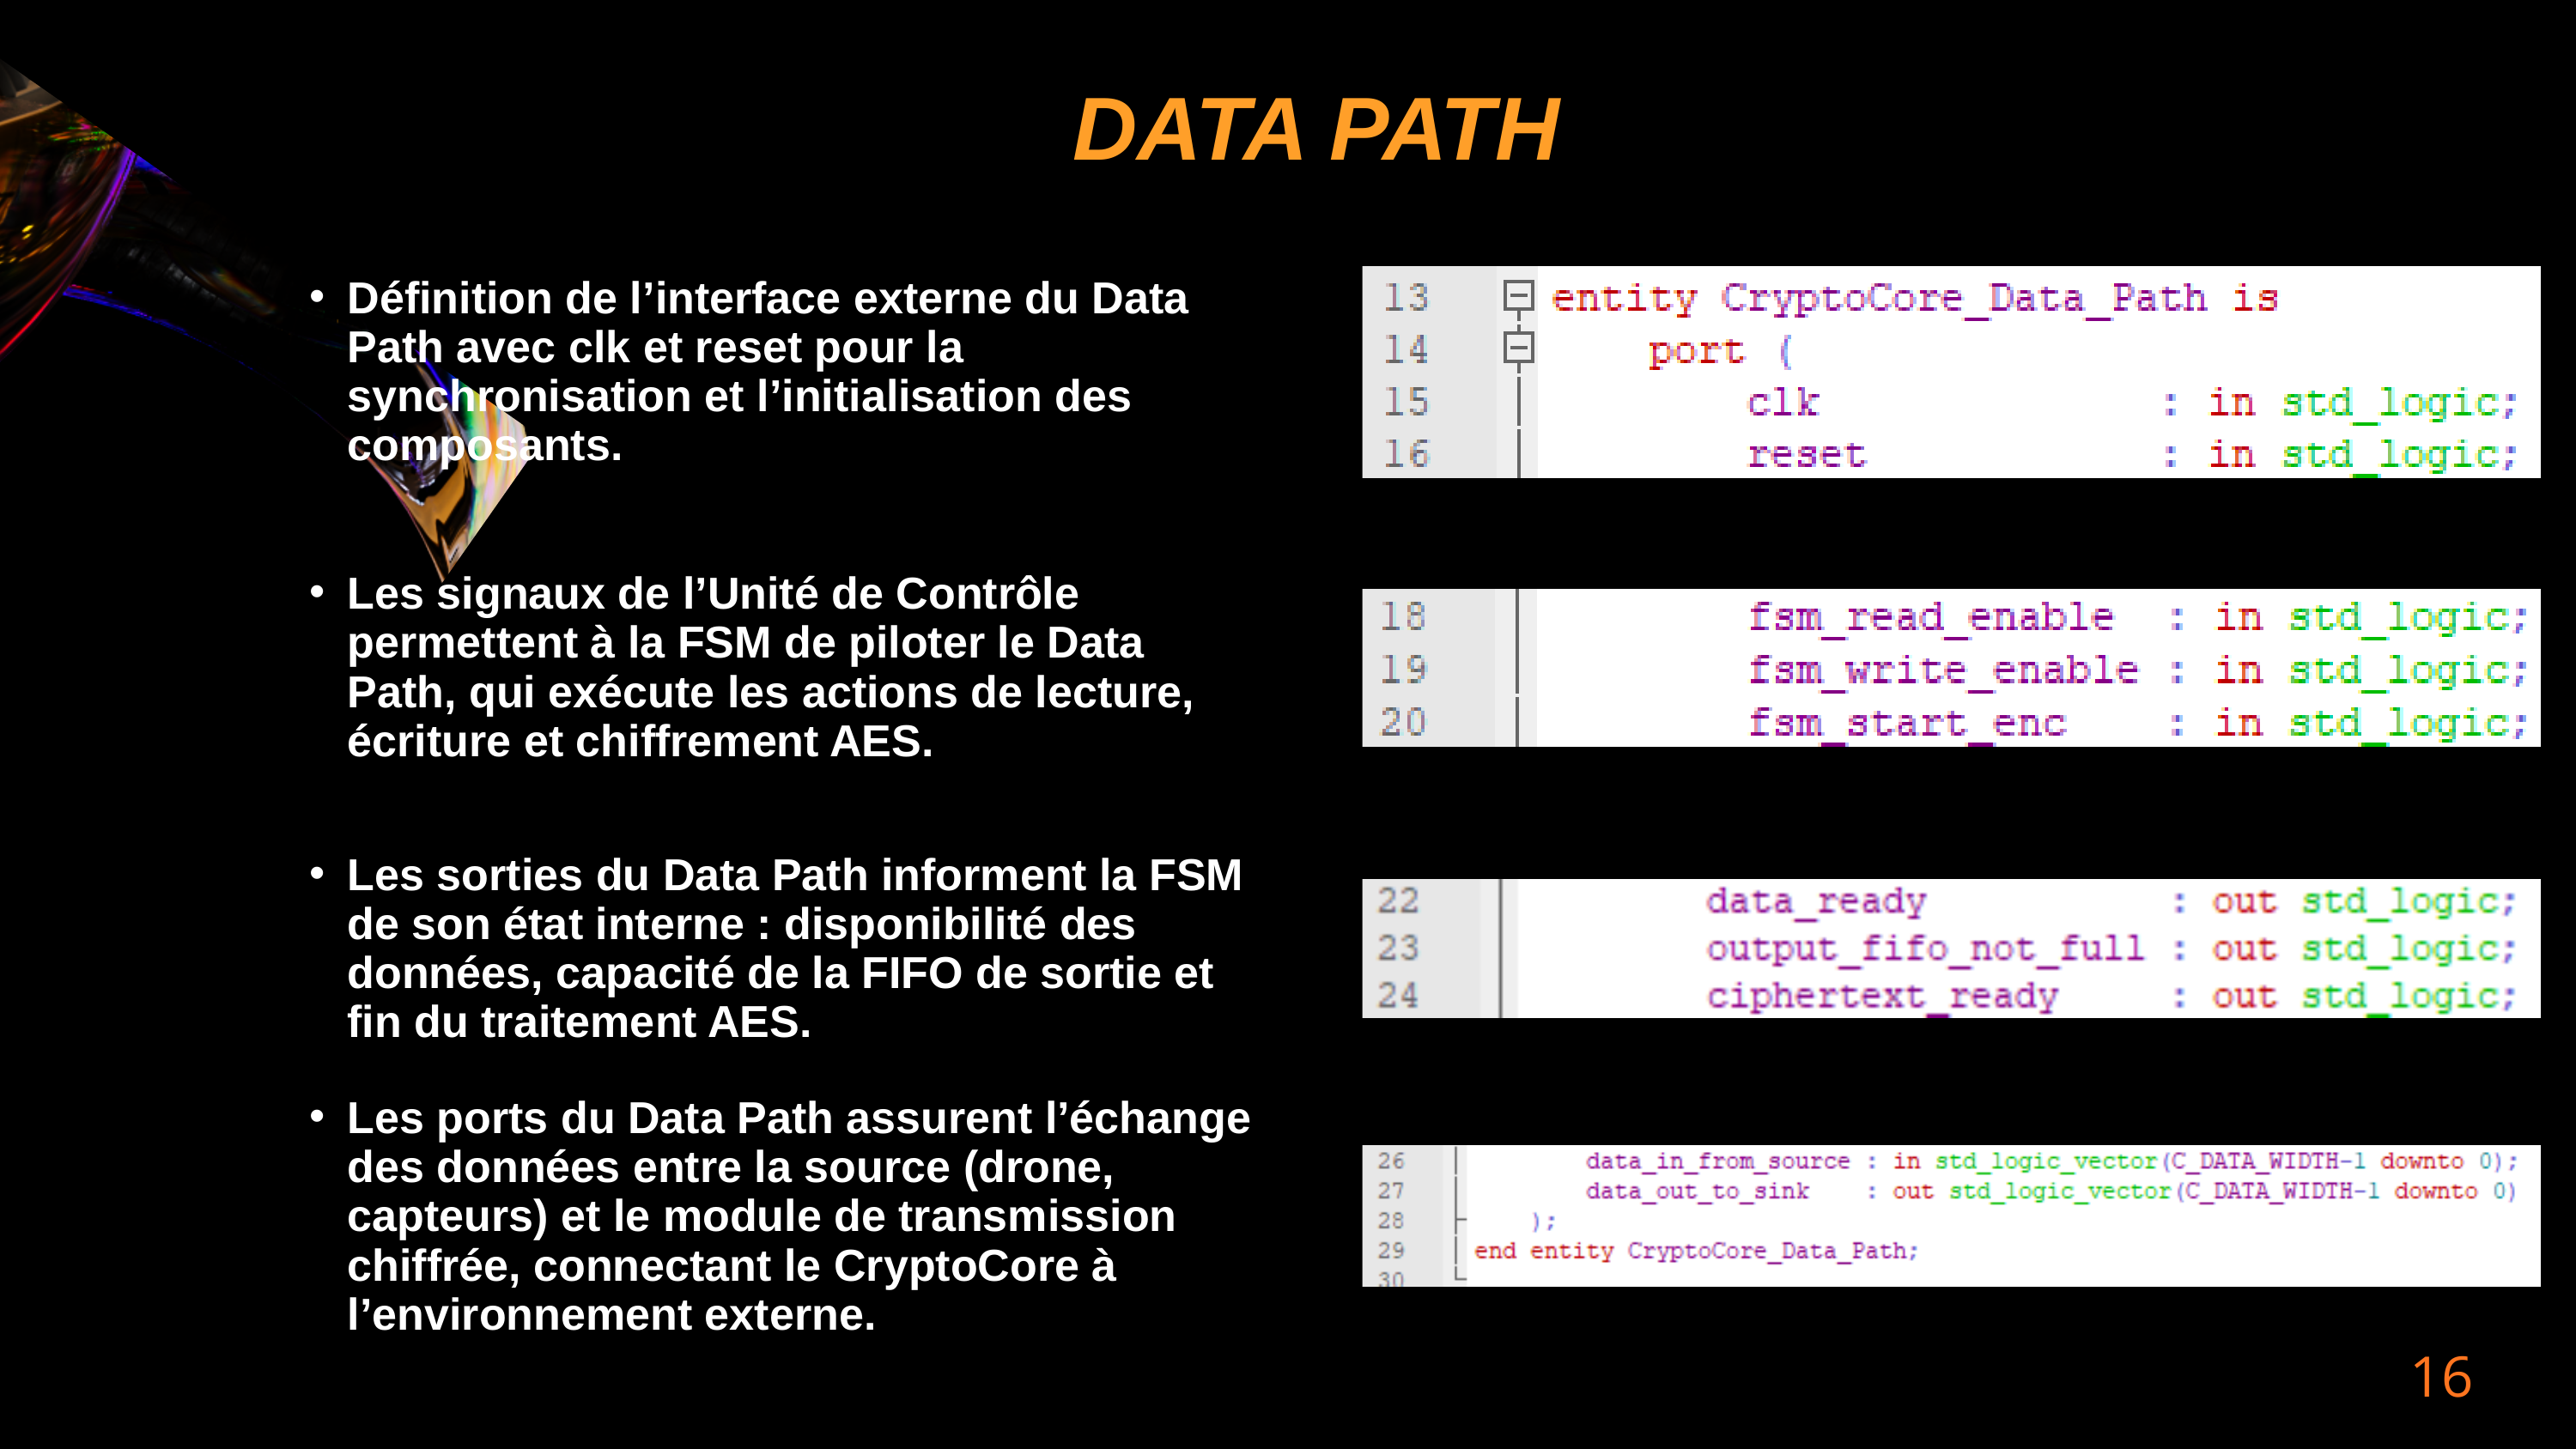

DATA PATH

Définition de l’interface externe du Data Path avec clk et reset pour la synchronisation et l’initialisation des composants.
Les signaux de l’Unité de Contrôle permettent à la FSM de piloter le Data Path, qui exécute les actions de lecture, écriture et chiffrement AES.

Les sorties du Data Path informent la FSM de son état interne : disponibilité des données, capacité de la FIFO de sortie et fin du traitement AES.

Les ports du Data Path assurent l’échange des données entre la source (drone, capteurs) et le module de transmission chiffrée, connectant le CryptoCore à l’environnement externe.

16